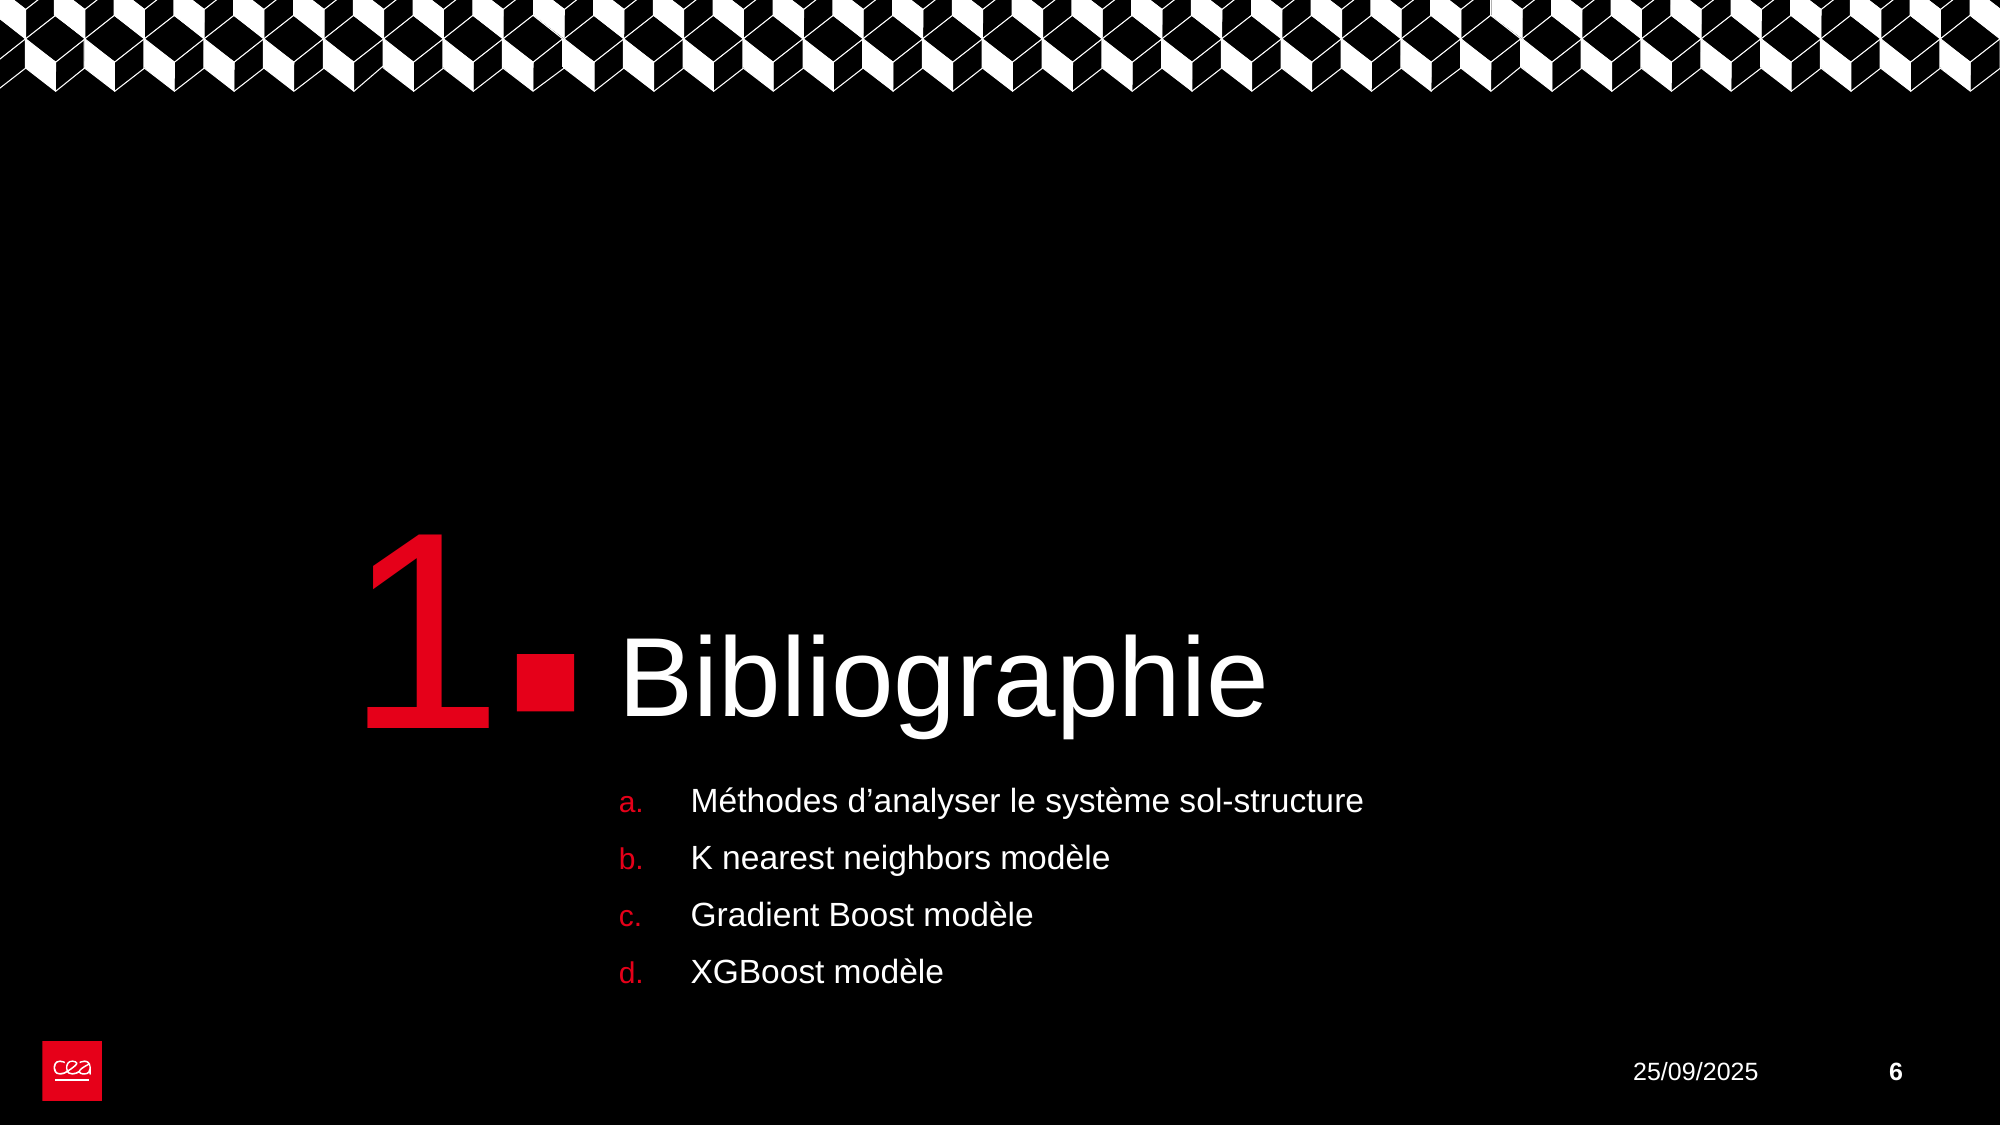

1
# Bibliographie
Méthodes d’analyser le système sol-structure
K nearest neighbors modèle
Gradient Boost modèle
XGBoost modèle

25/09/2025
6